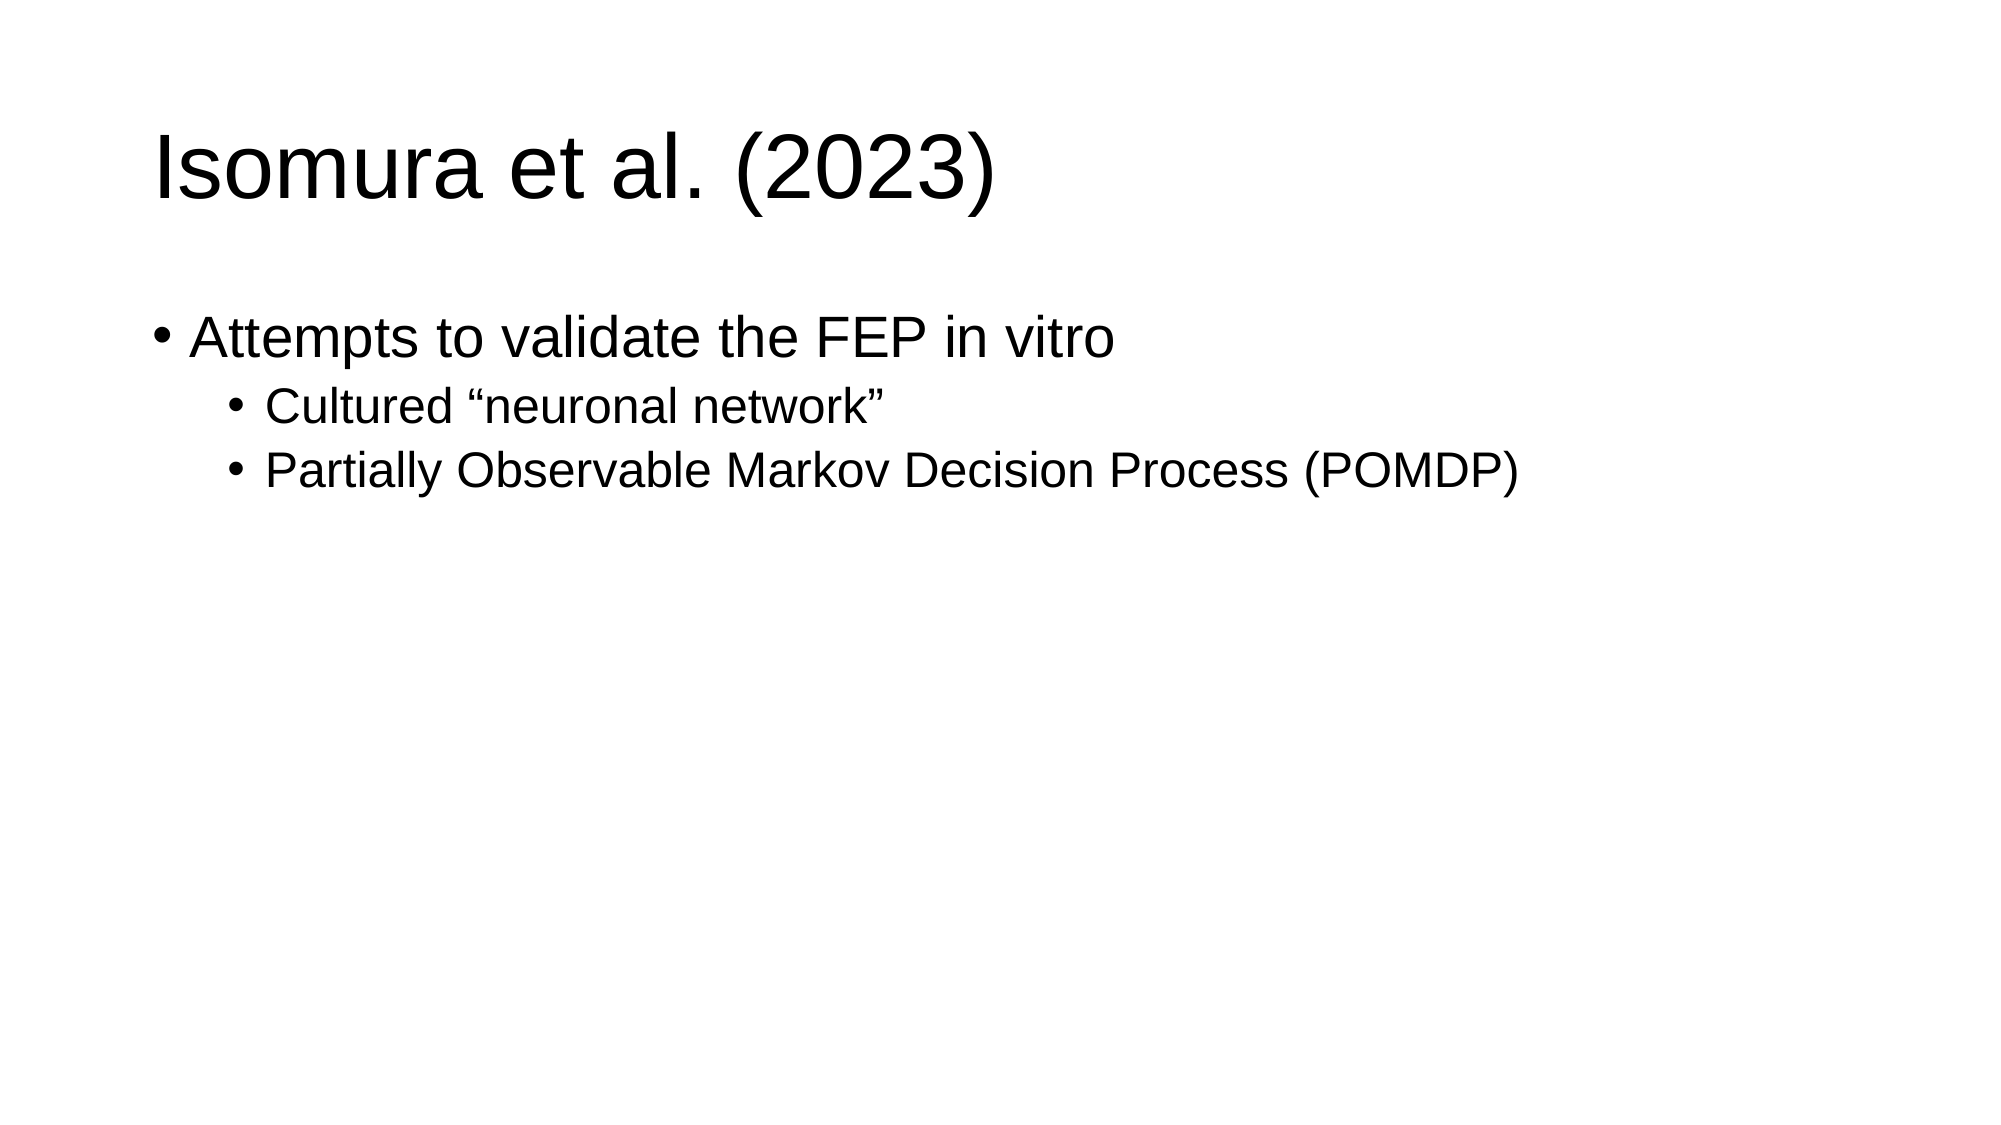

# Isomura et al. (2023)
Attempts to validate the FEP in vitro
Cultured “neuronal network”
Partially Observable Markov Decision Process (POMDP)